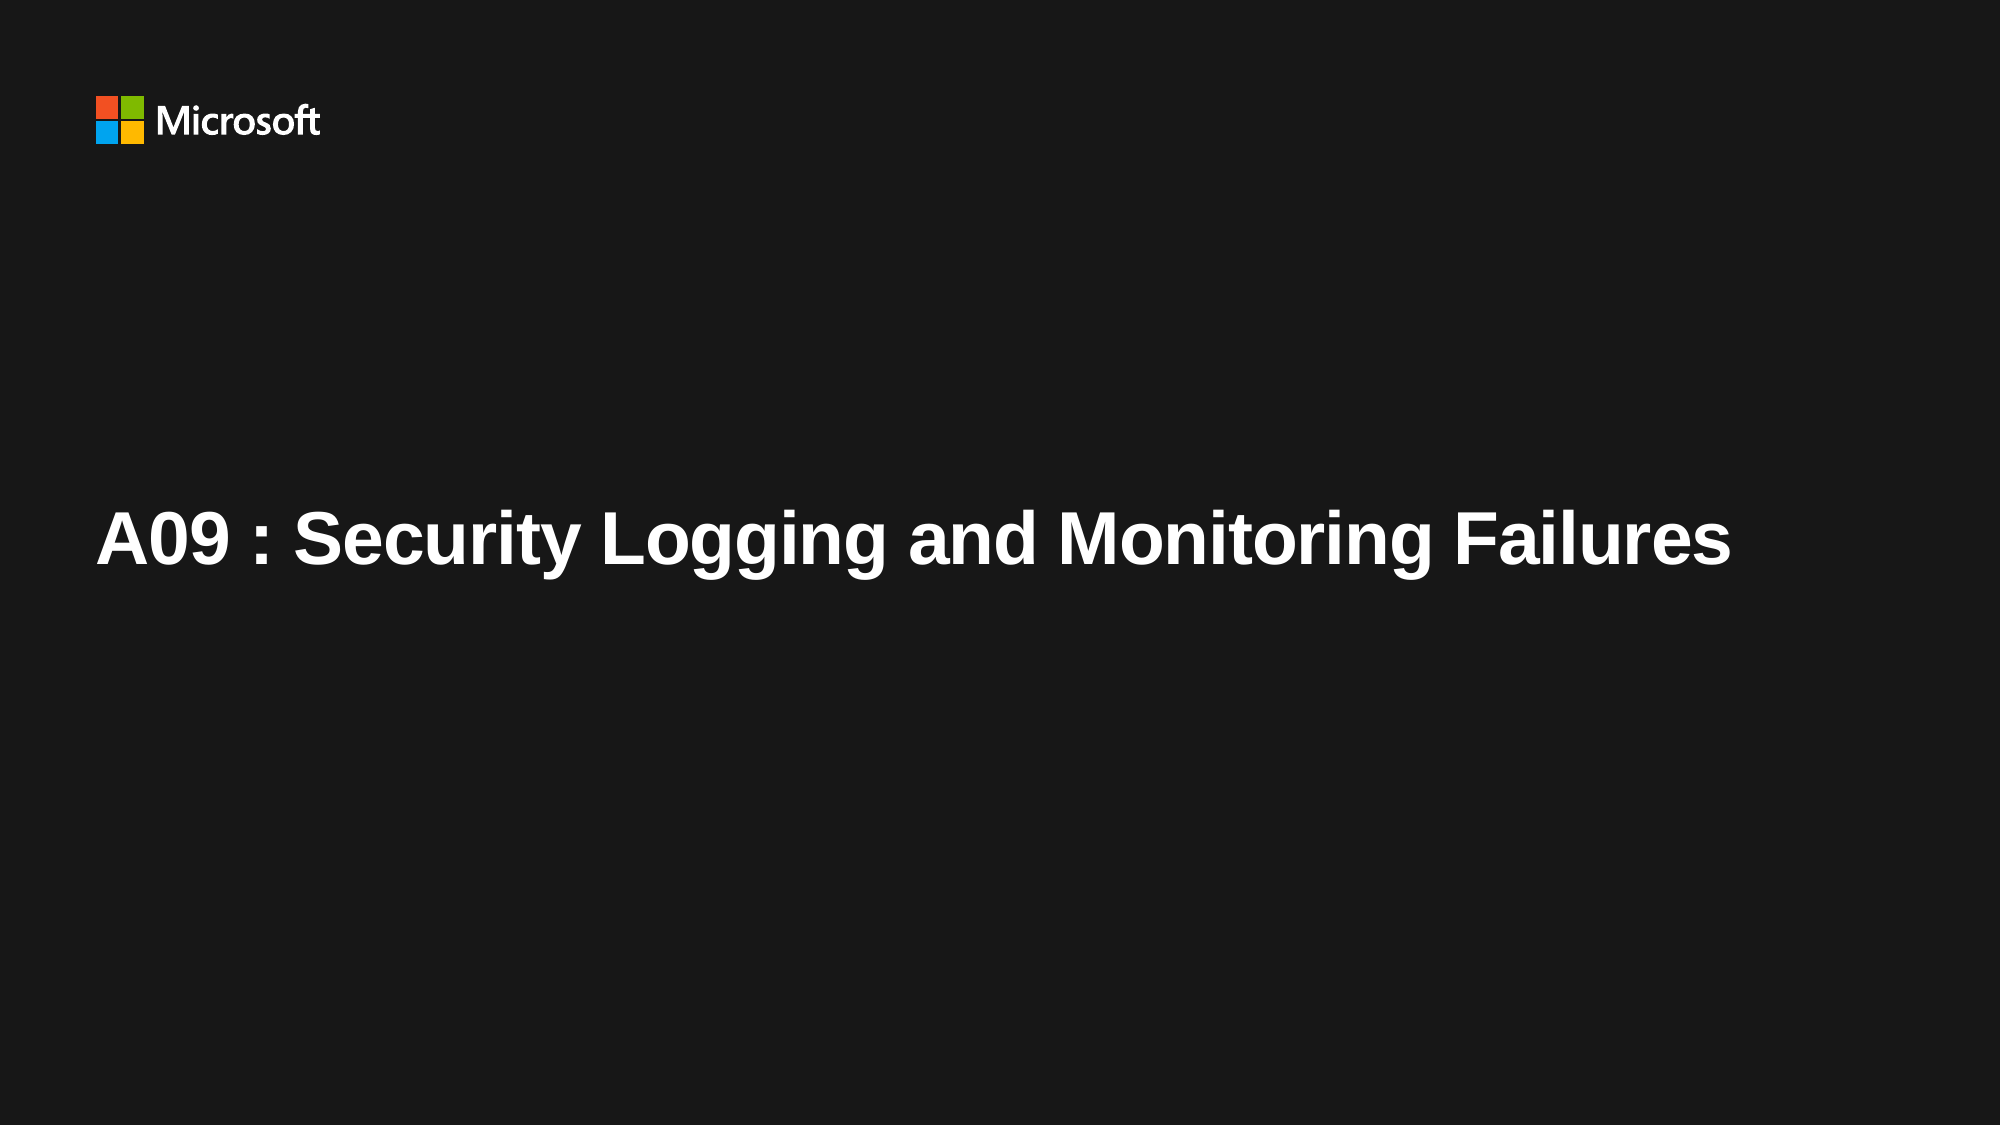

# A09 : Security Logging and Monitoring Failures